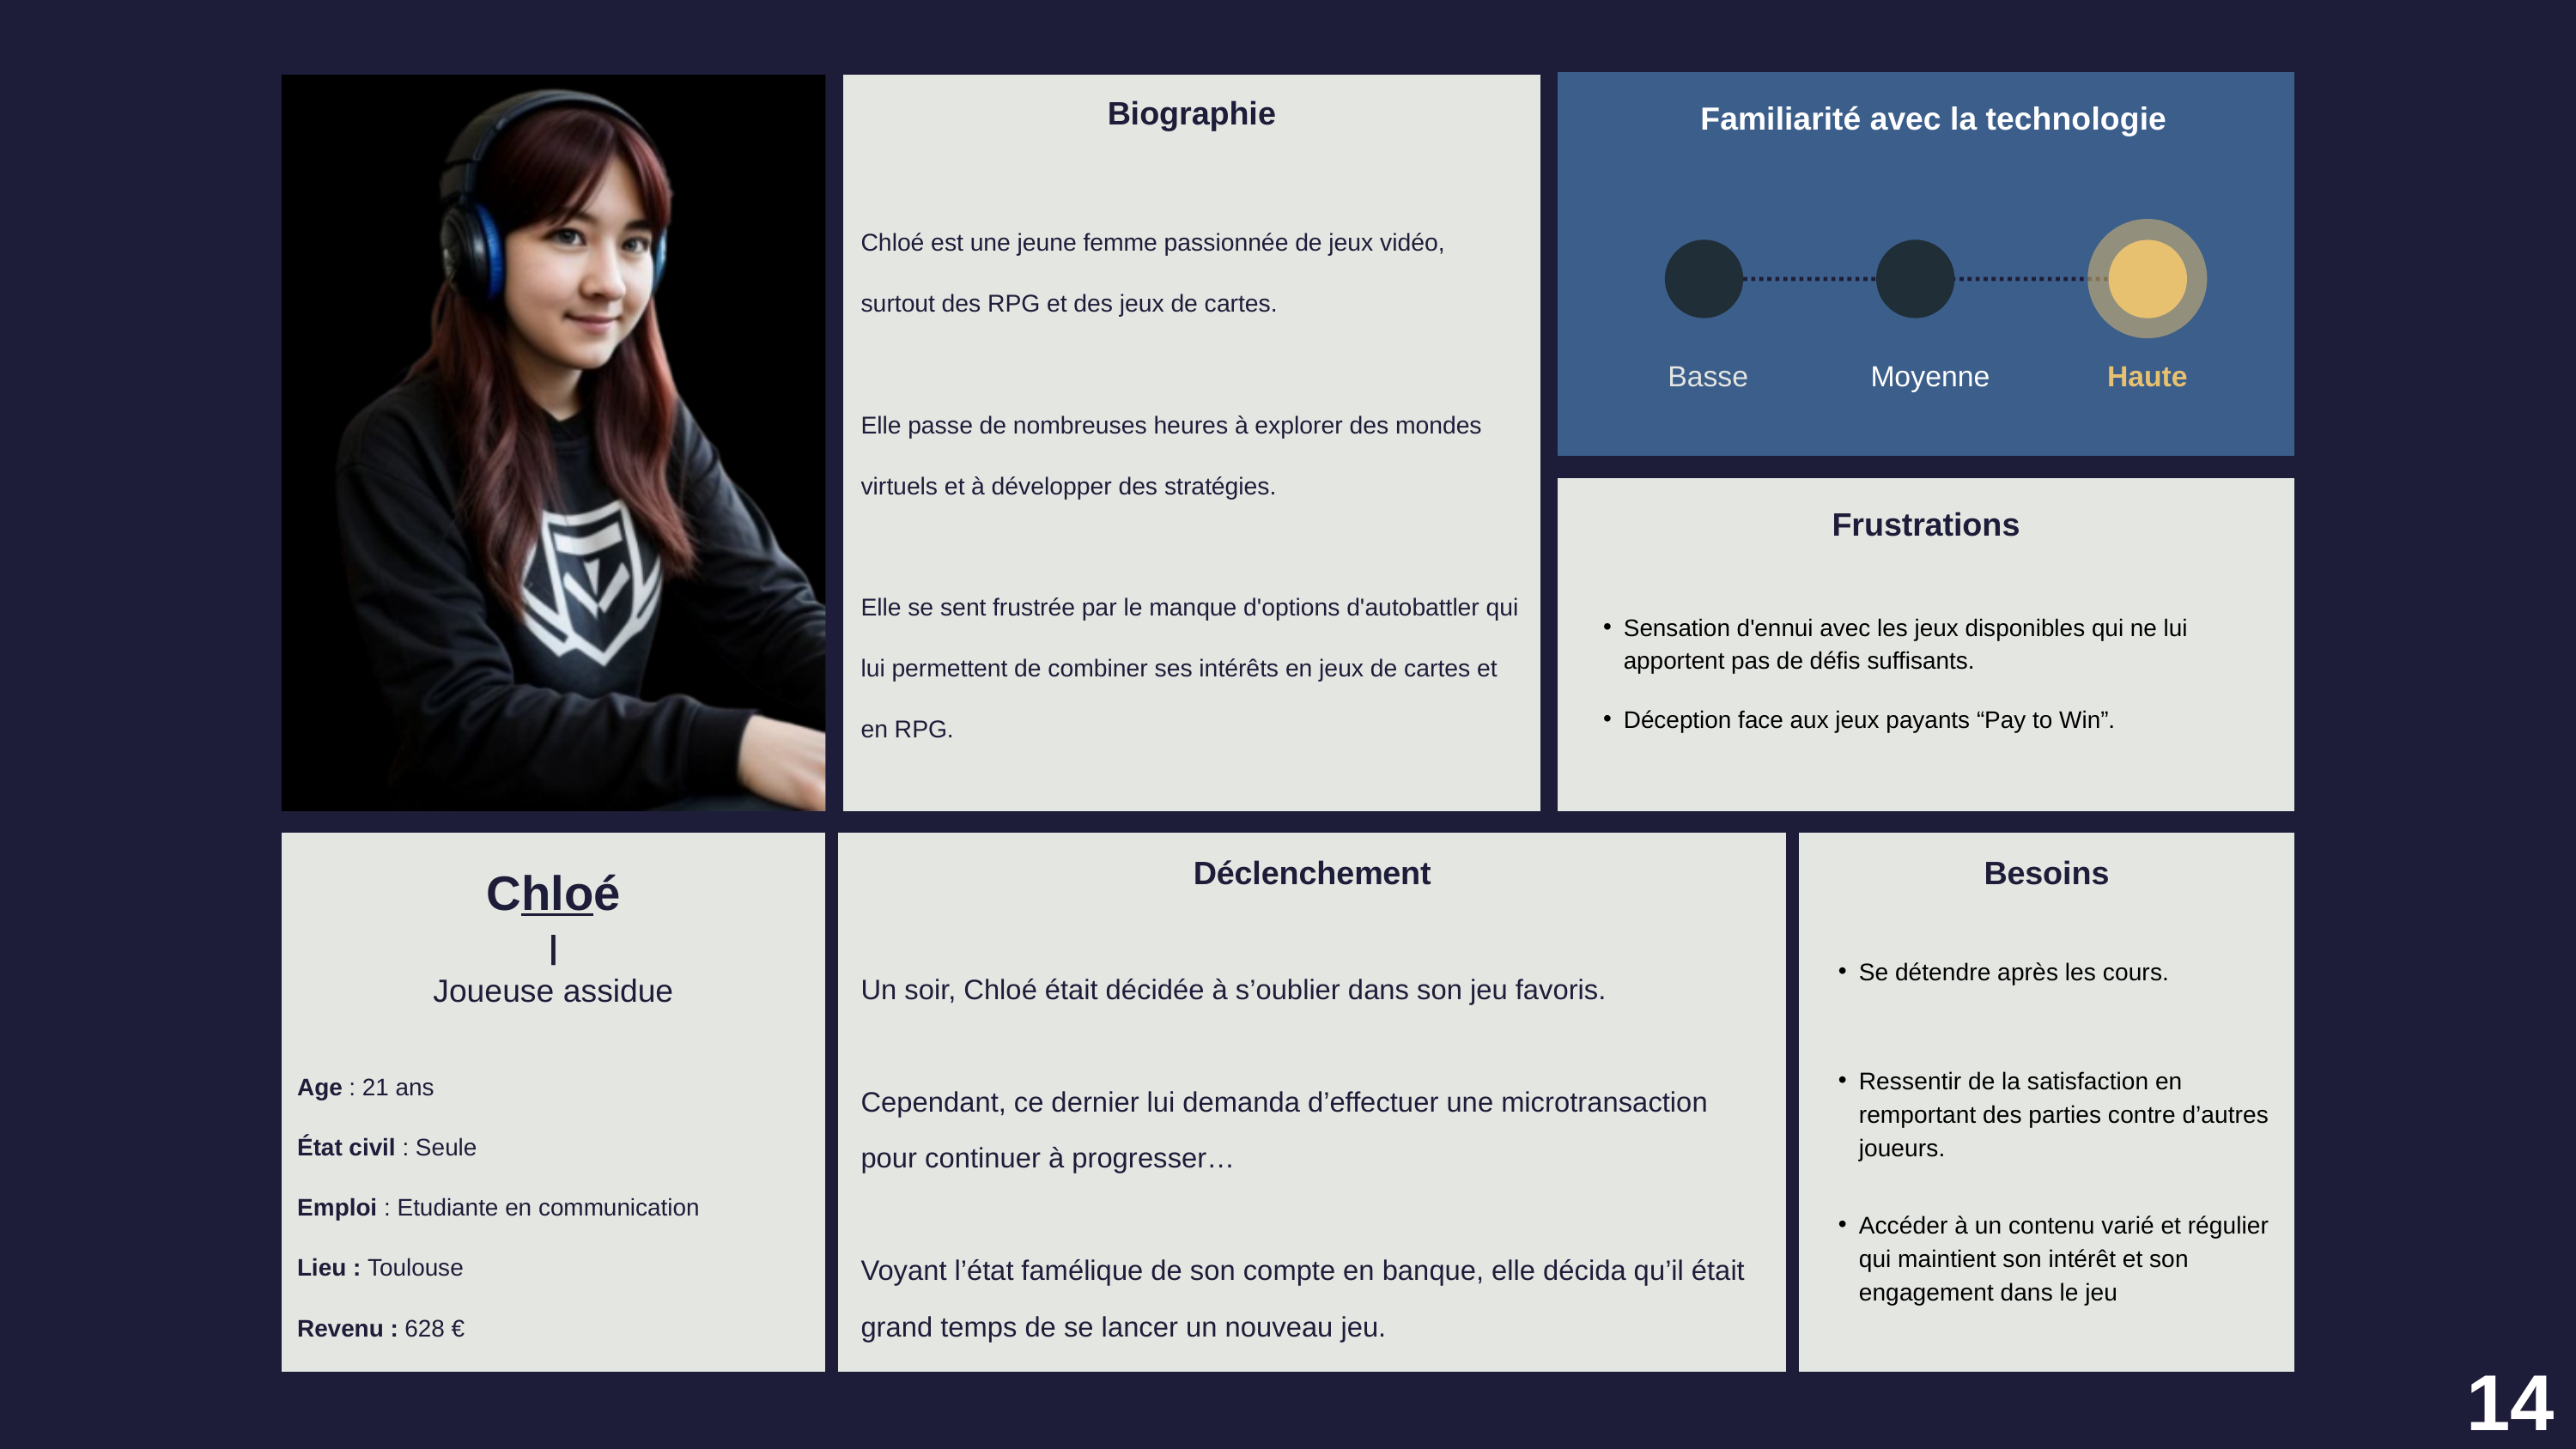

Biographie
Familiarité avec la technologie
Chloé est une jeune femme passionnée de jeux vidéo, surtout des RPG et des jeux de cartes.

Elle passe de nombreuses heures à explorer des mondes virtuels et à développer des stratégies.

Elle se sent frustrée par le manque d'options d'autobattler qui lui permettent de combiner ses intérêts en jeux de cartes et en RPG.

 Basse
 Moyenne
Haute

Frustrations
Sensation d'ennui avec les jeux disponibles qui ne lui apportent pas de défis suffisants.
Déception face aux jeux payants “Pay to Win”.

Chloé
|
Joueuse assidue
Age : 21 ans
État civil : Seule
Emploi : Etudiante en communication
Lieu : Toulouse
Revenu : 628 €

Déclenchement
Besoins
Un soir, Chloé était décidée à s’oublier dans son jeu favoris.

Cependant, ce dernier lui demanda d’effectuer une microtransaction pour continuer à progresser…

Voyant l’état famélique de son compte en banque, elle décida qu’il était grand temps de se lancer un nouveau jeu.
Se détendre après les cours.
Ressentir de la satisfaction en remportant des parties contre d’autres joueurs.
Accéder à un contenu varié et régulier qui maintient son intérêt et son engagement dans le jeu
14